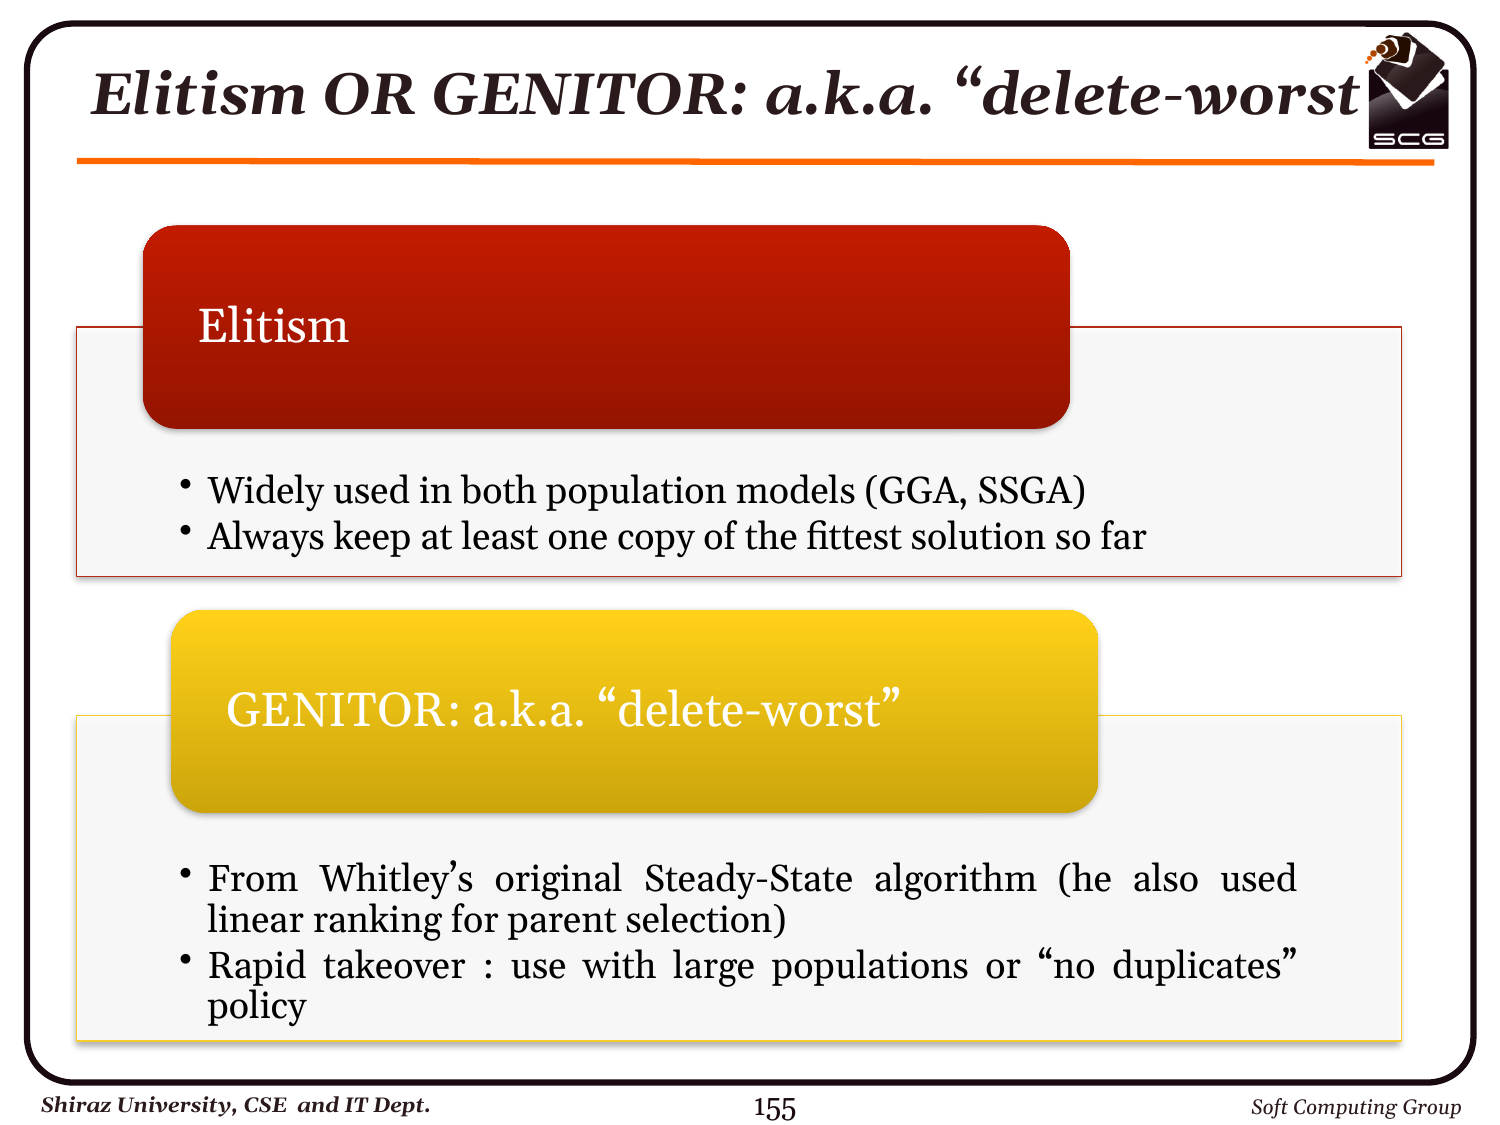

# Elitism OR GENITOR: a.k.a. “delete-worst
Widely used in both population models (GGA, SSGA)
Always keep at least one copy of the fittest solution so far
Elitism
From Whitley’s original Steady-State algorithm (he also used linear ranking for parent selection)
Rapid takeover : use with large populations or “no duplicates” policy
GENITOR: a.k.a. “delete-worst”
155